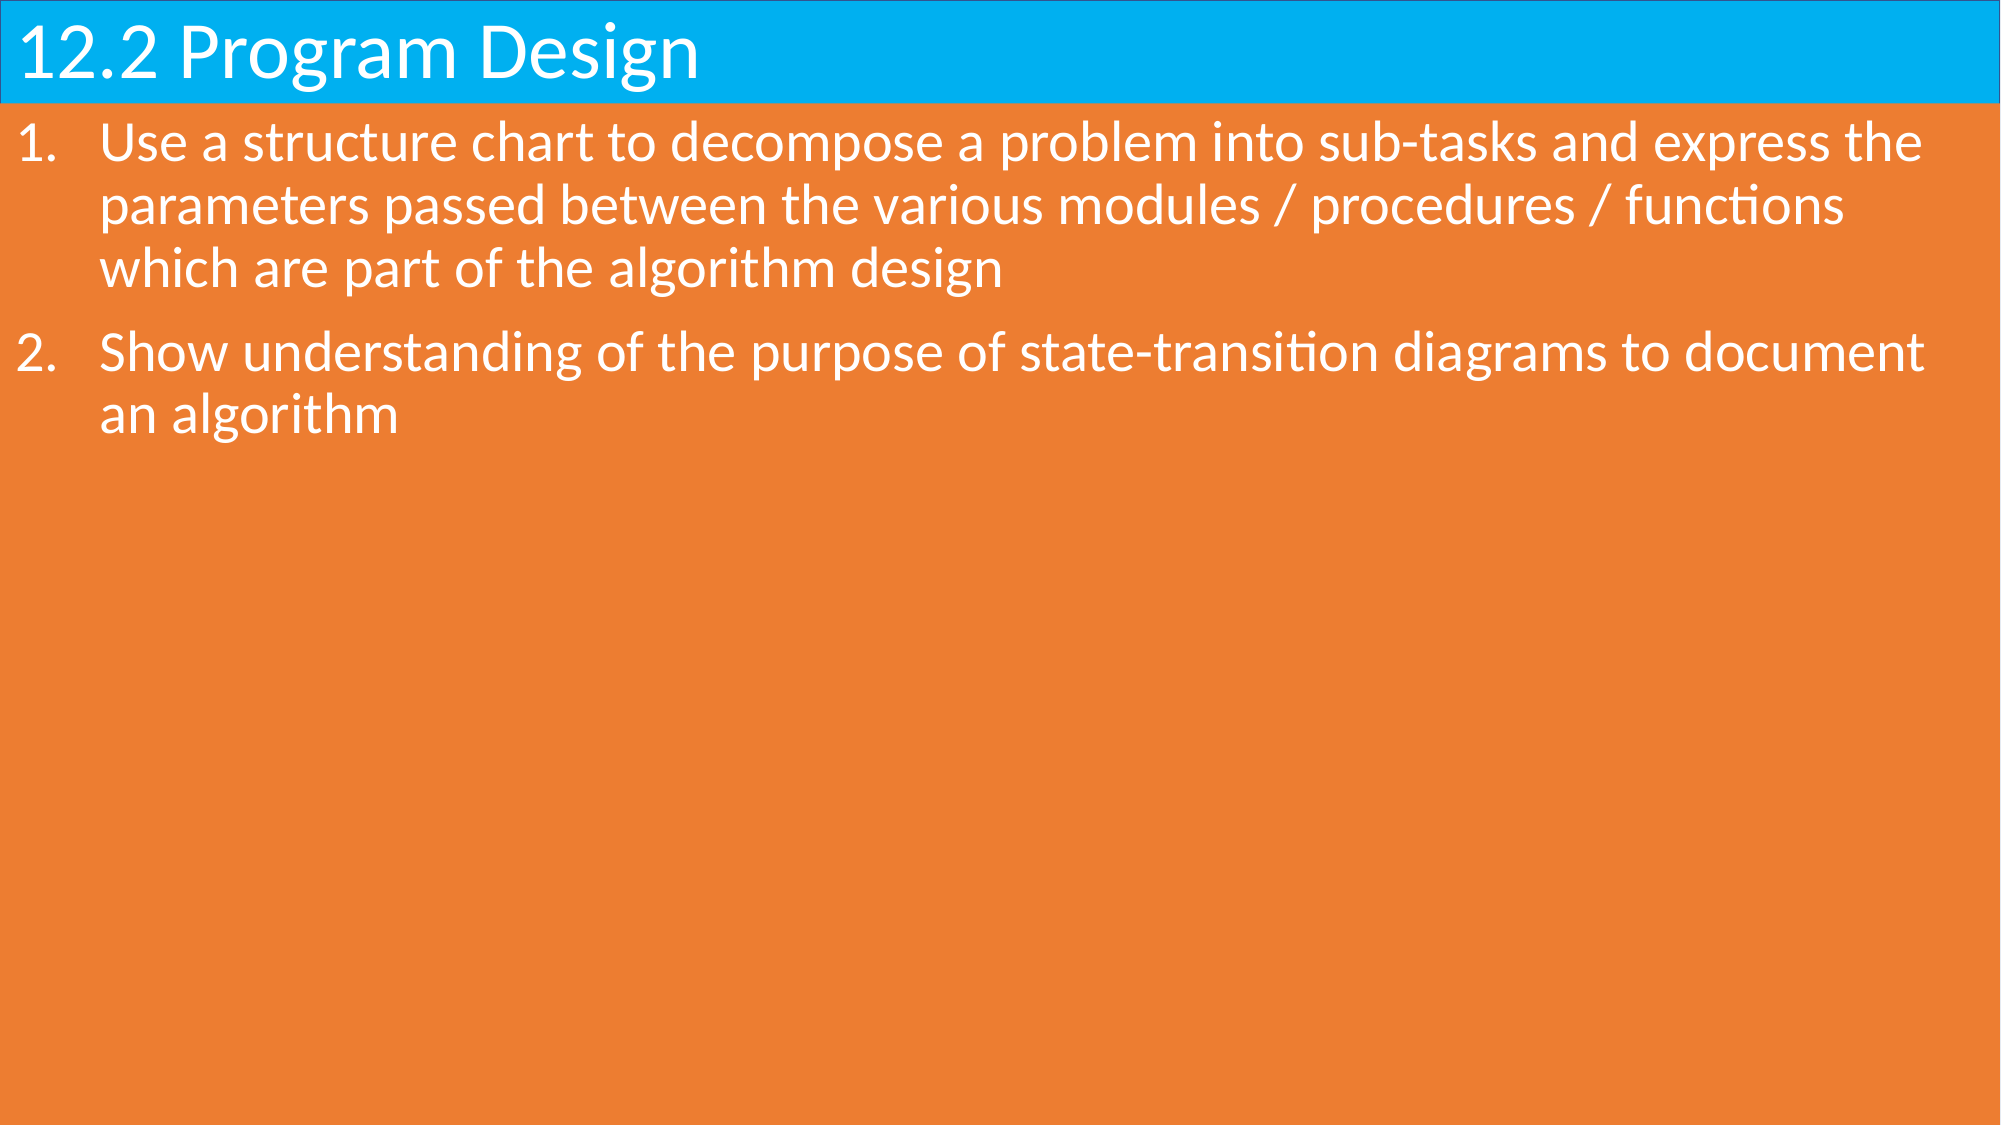

# 12.2 Program Design
Use a structure chart to decompose a problem into sub-tasks and express the parameters passed between the various modules / procedures / functions which are part of the algorithm design
Show understanding of the purpose of state-transition diagrams to document an algorithm